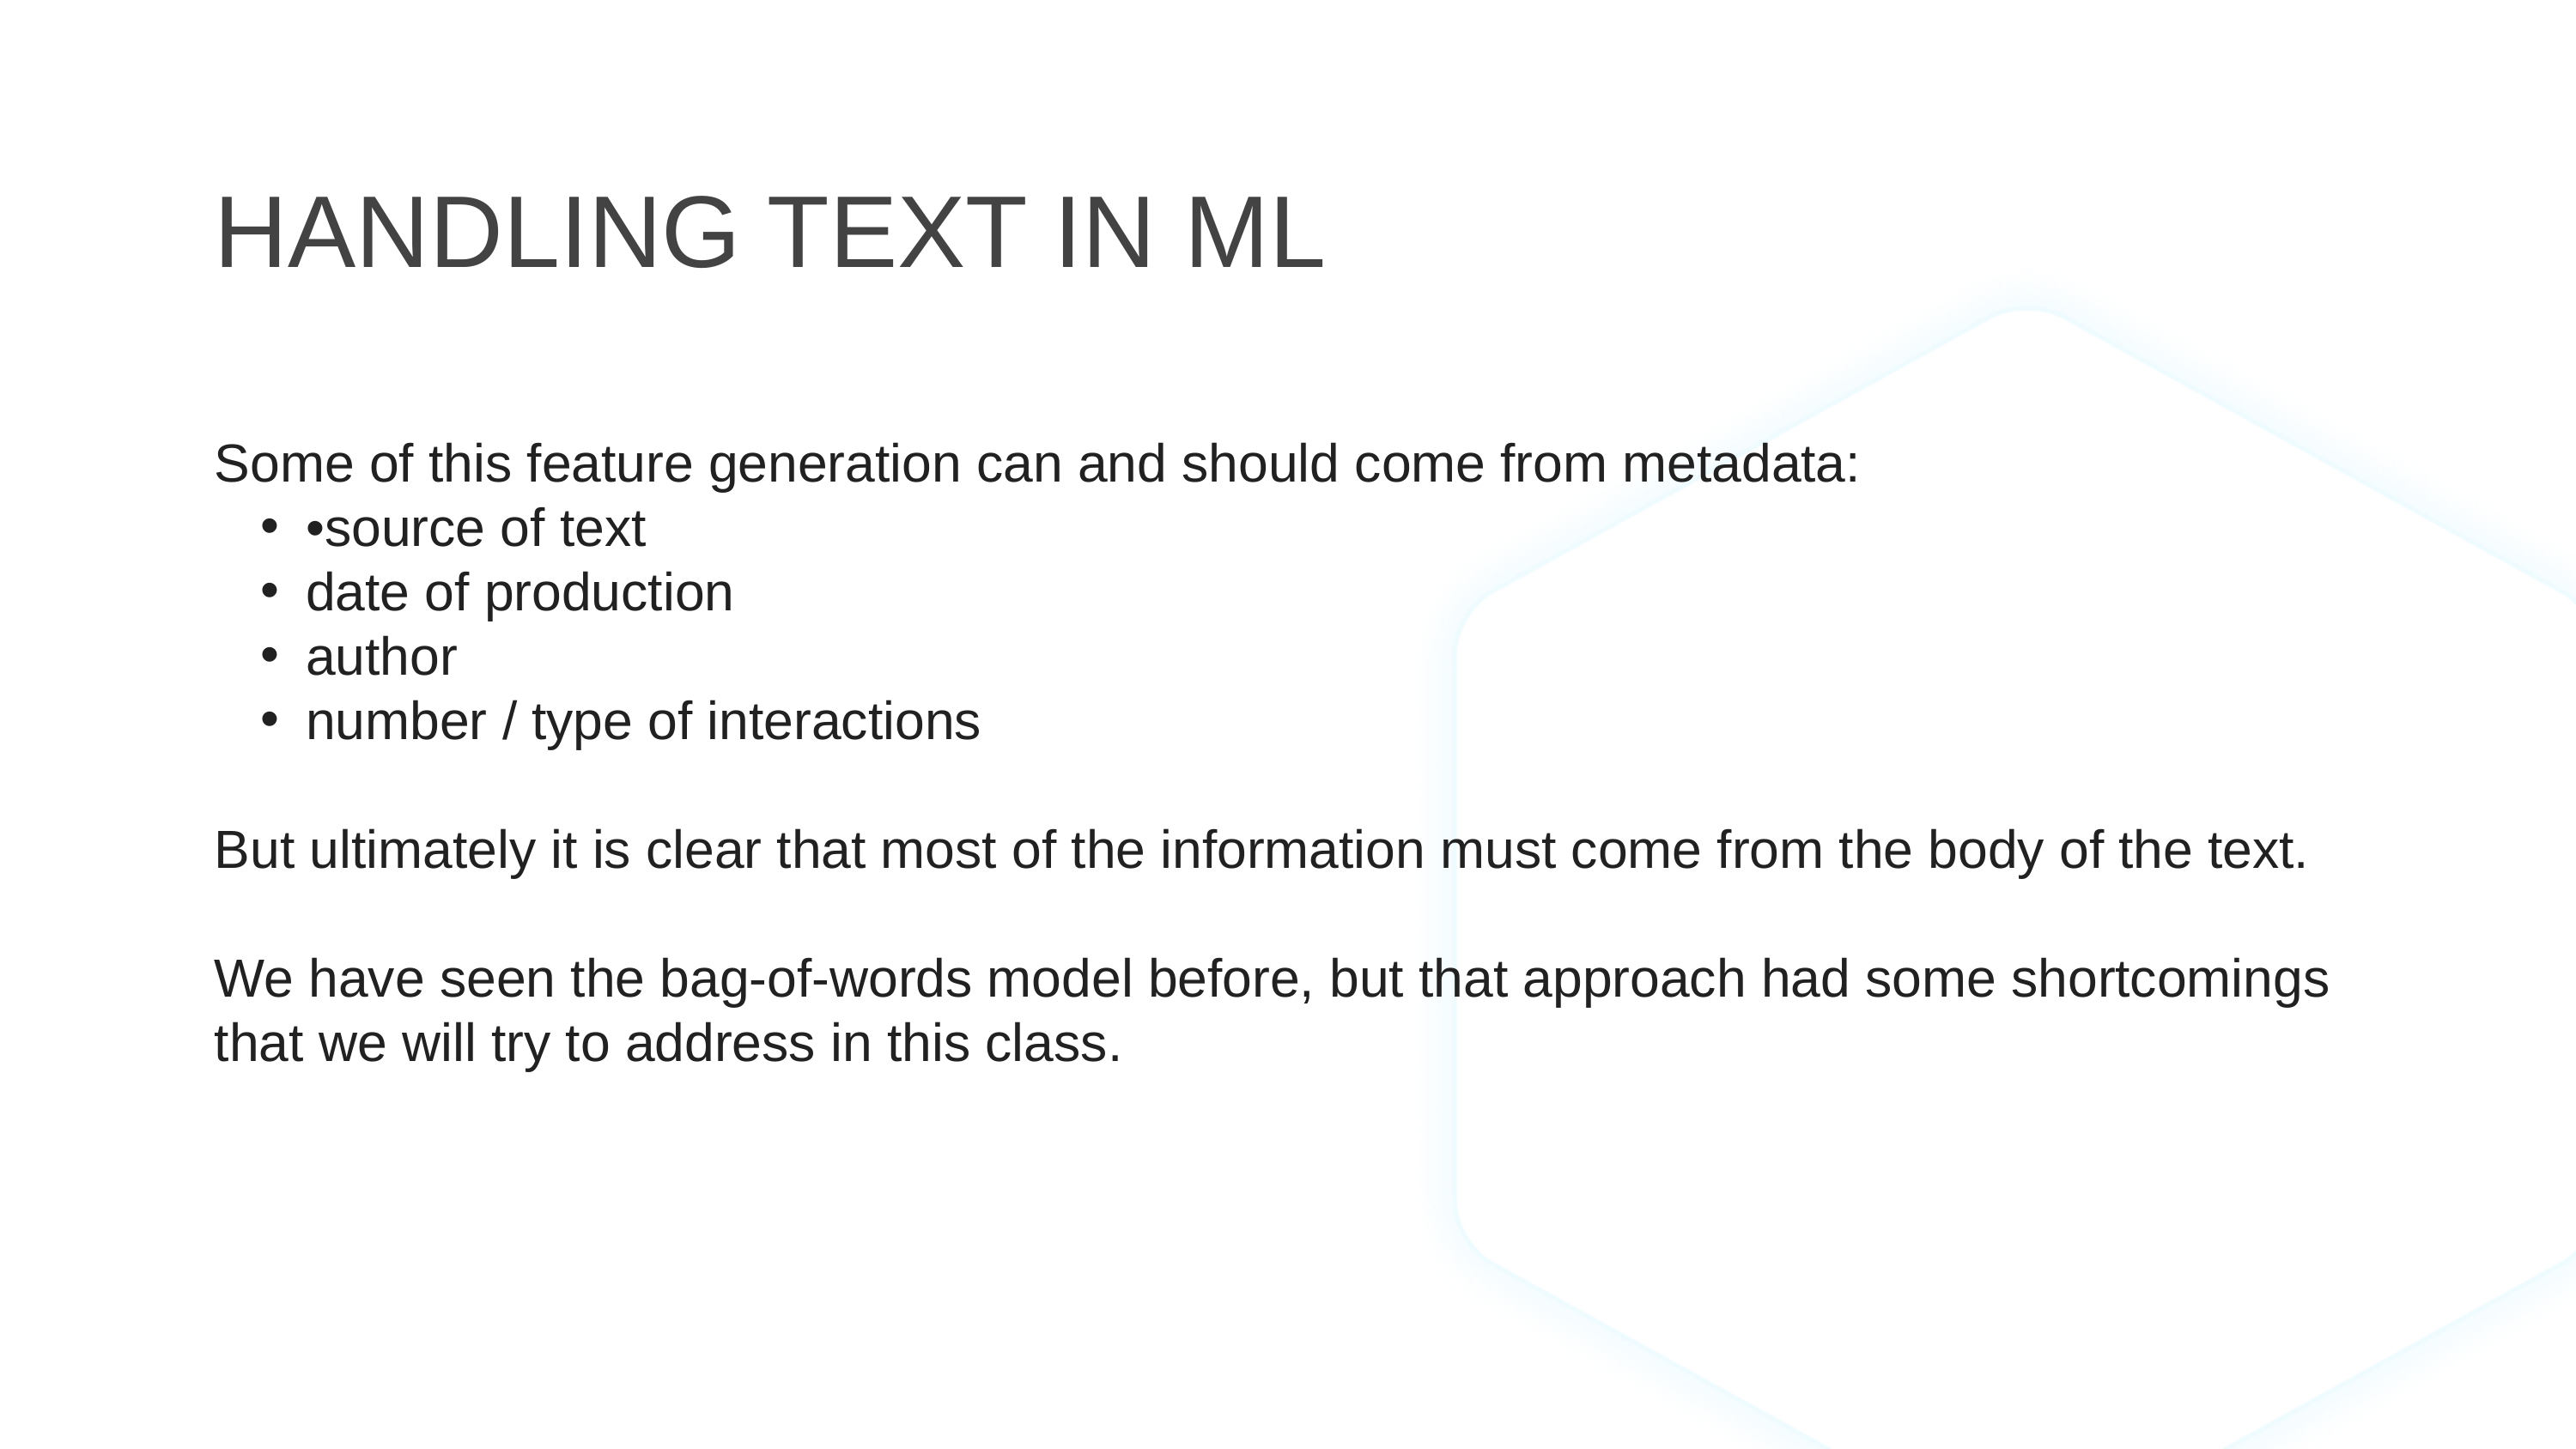

HANDLING TEXT IN ML
Some of this feature generation can and should come from metadata:
•source of text
date of production
author
number / type of interactions

But ultimately it is clear that most of the information must come from the body of the text.

We have seen the bag-of-words model before, but that approach had some shortcomings that we will try to address in this class.